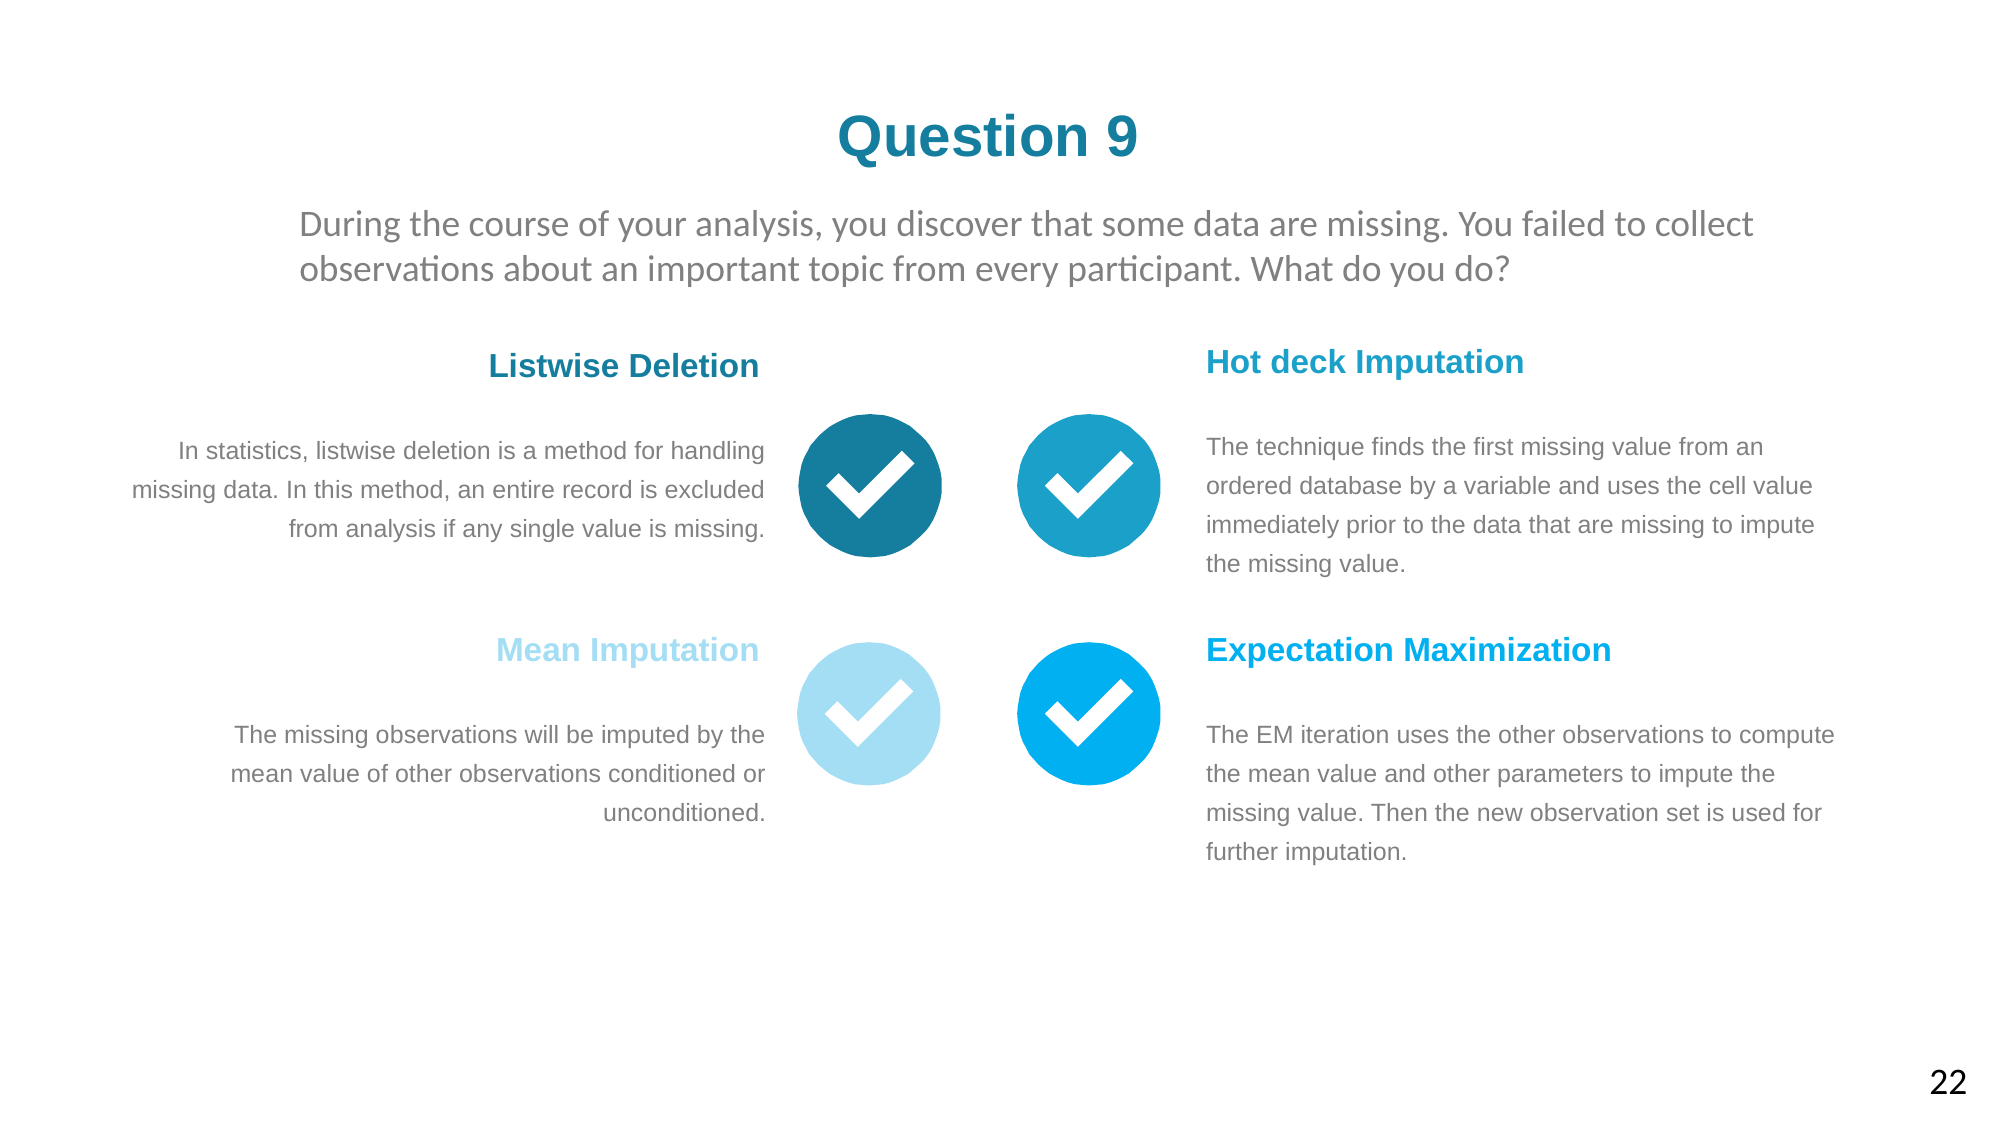

Question 9
During the course of your analysis, you discover that some data are missing. You failed to collect observations about an important topic from every participant. What do you do?
Hot deck Imputation
Listwise Deletion

The technique finds the first missing value from an ordered database by a variable and uses the cell value immediately prior to the data that are missing to impute the missing value.
In statistics, listwise deletion is a method for handling missing data. In this method, an entire record is excluded from analysis if any single value is missing.
Mean Imputation
Expectation Maximization

The missing observations will be imputed by the mean value of other observations conditioned or unconditioned.
The EM iteration uses the other observations to compute the mean value and other parameters to impute the missing value. Then the new observation set is used for further imputation.
22